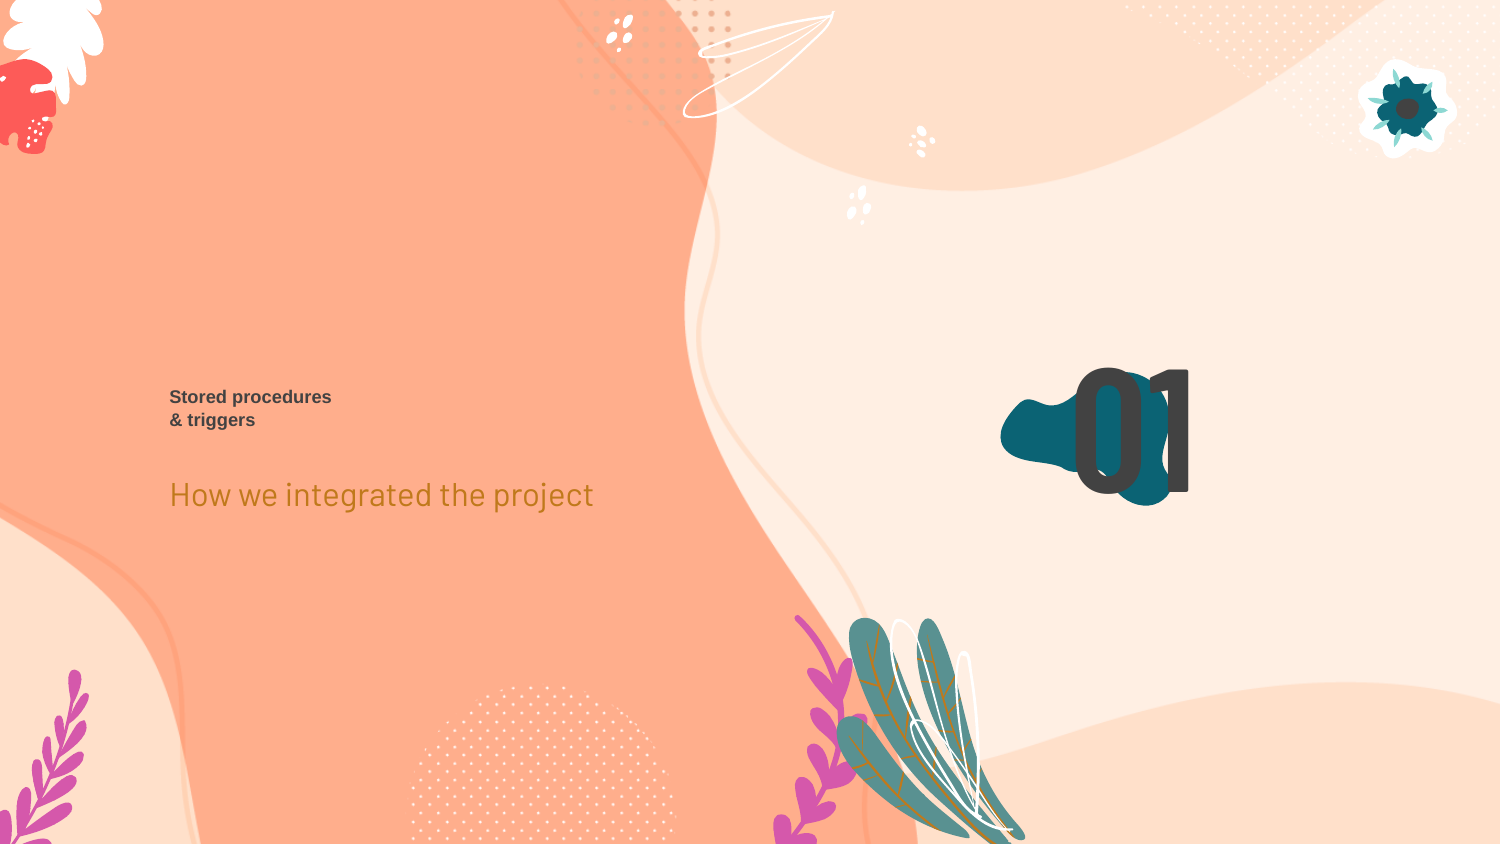

# 01
Stored procedures
& triggers
How we integrated the project